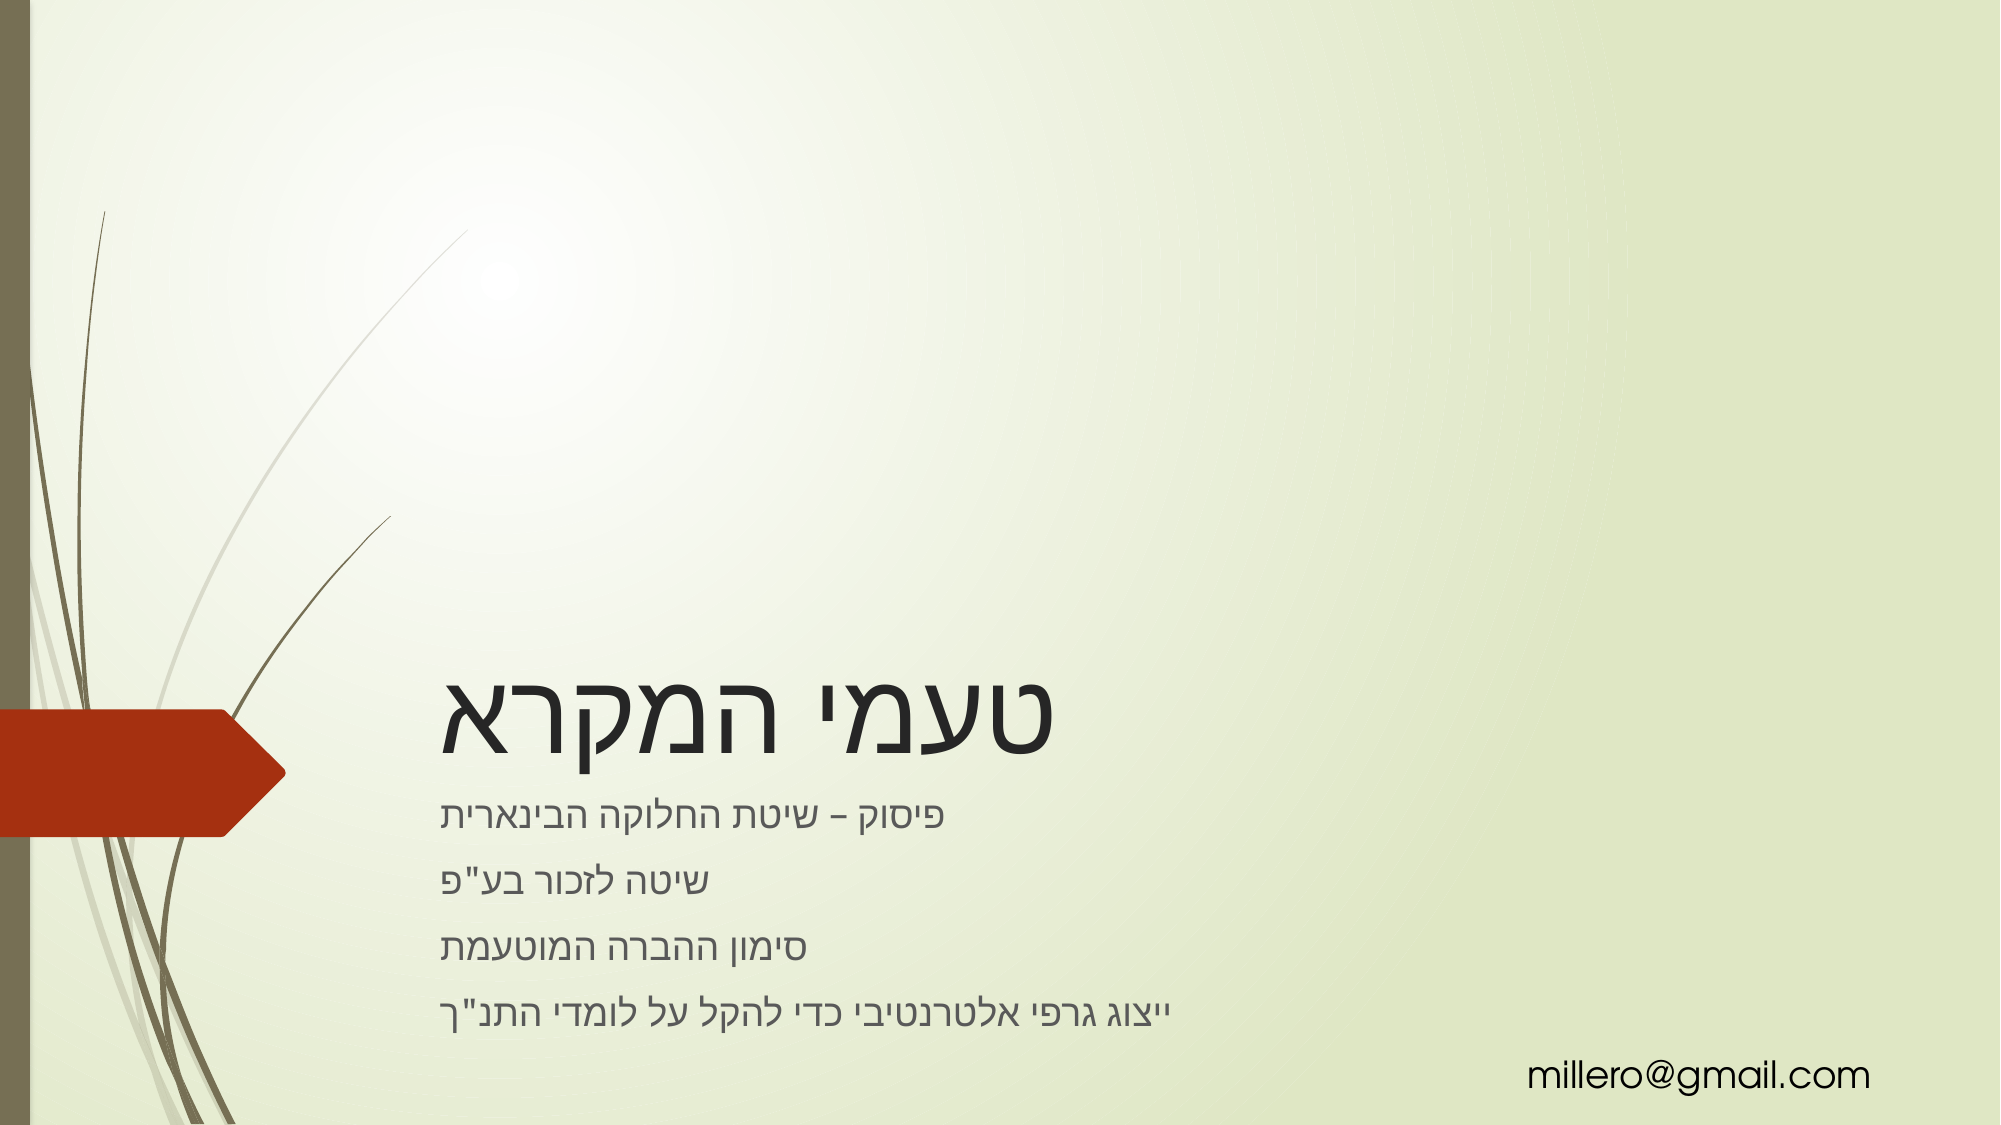

# טעמי המקרא
פיסוק – שיטת החלוקה הבינארית
  שיטה לזכור בע"פ
סימון ההברה המוטעמת
ייצוג גרפי אלטרנטיבי כדי להקל על לומדי התנ"ך

millero@gmail.com